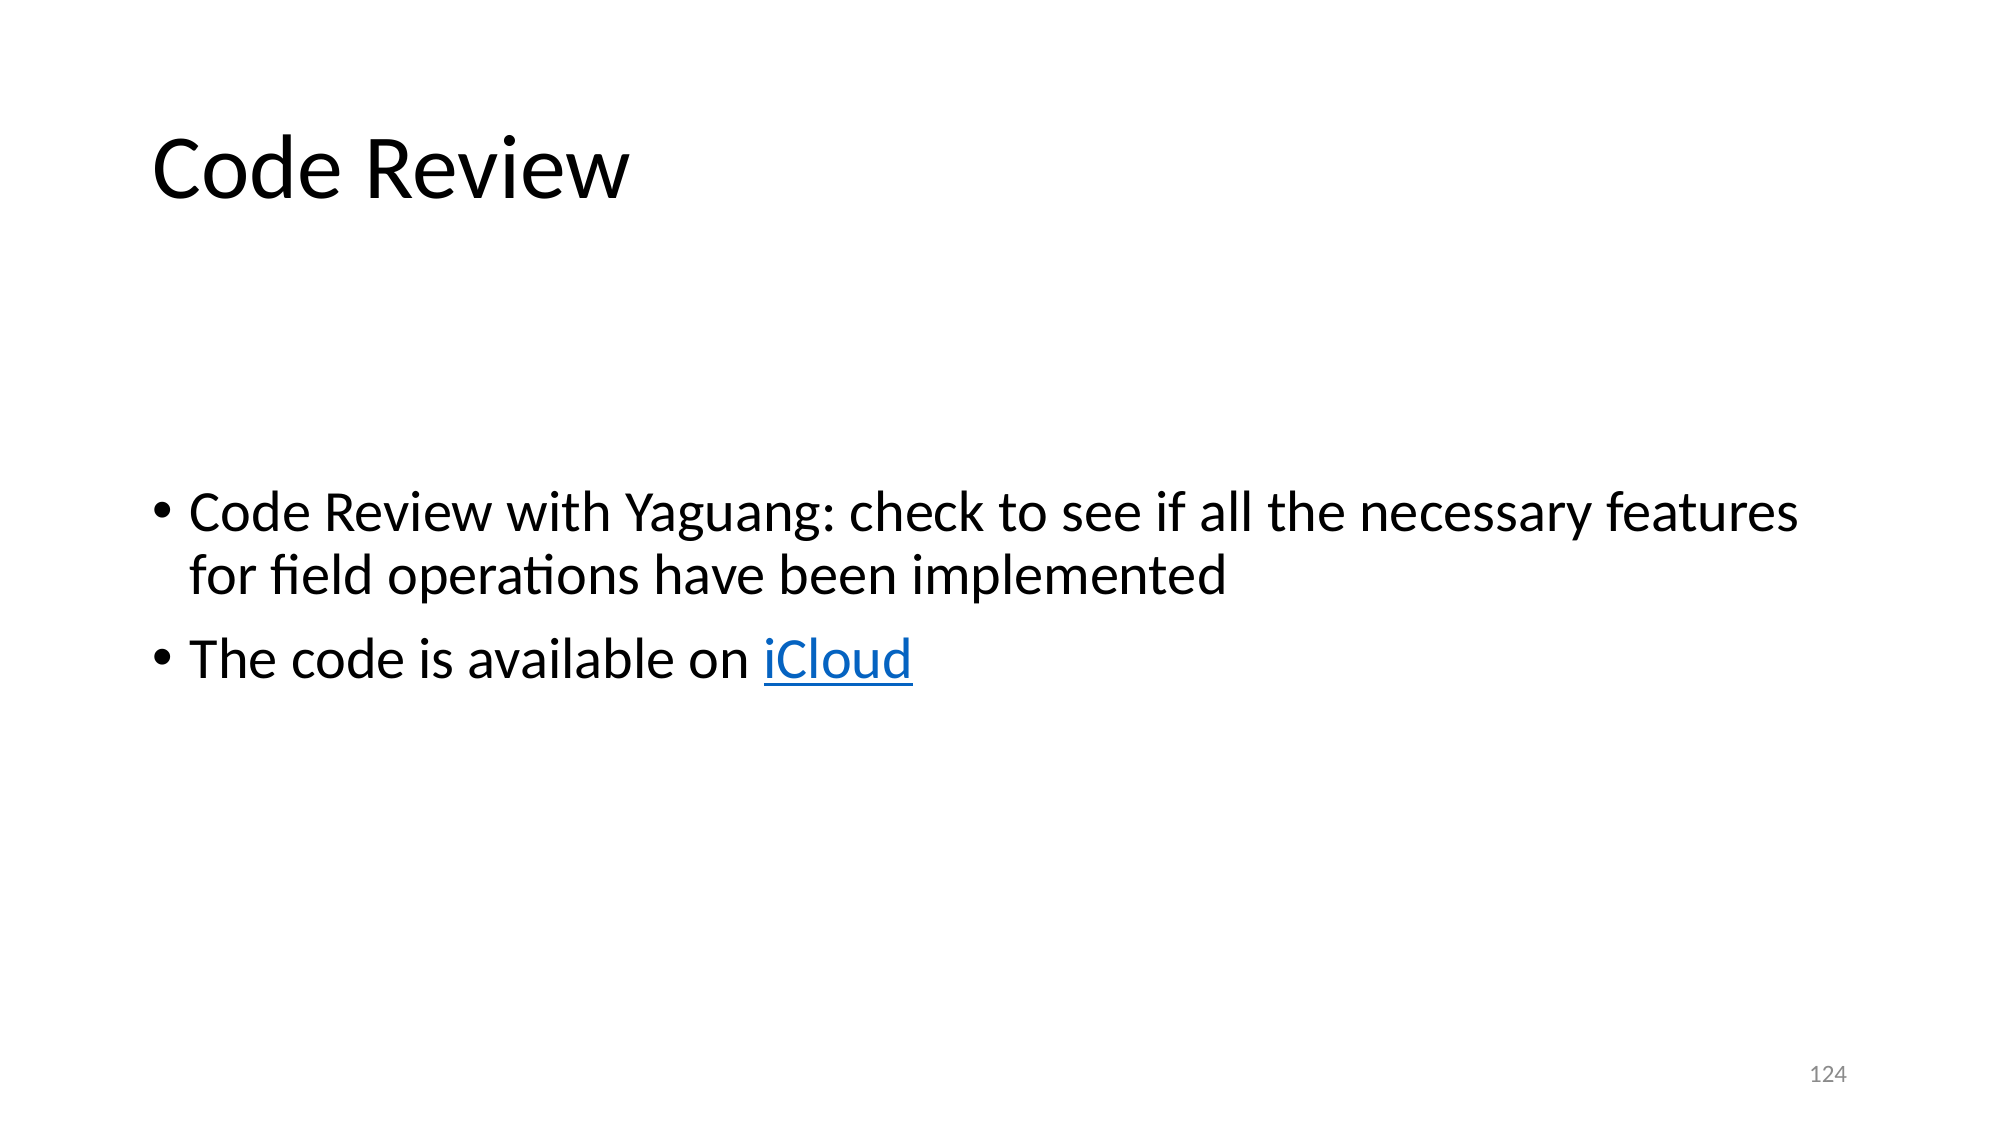

# Code Review

Code Review with Yaguang: check to see if all the necessary features for field operations have been implemented
The code is available on iCloud
124